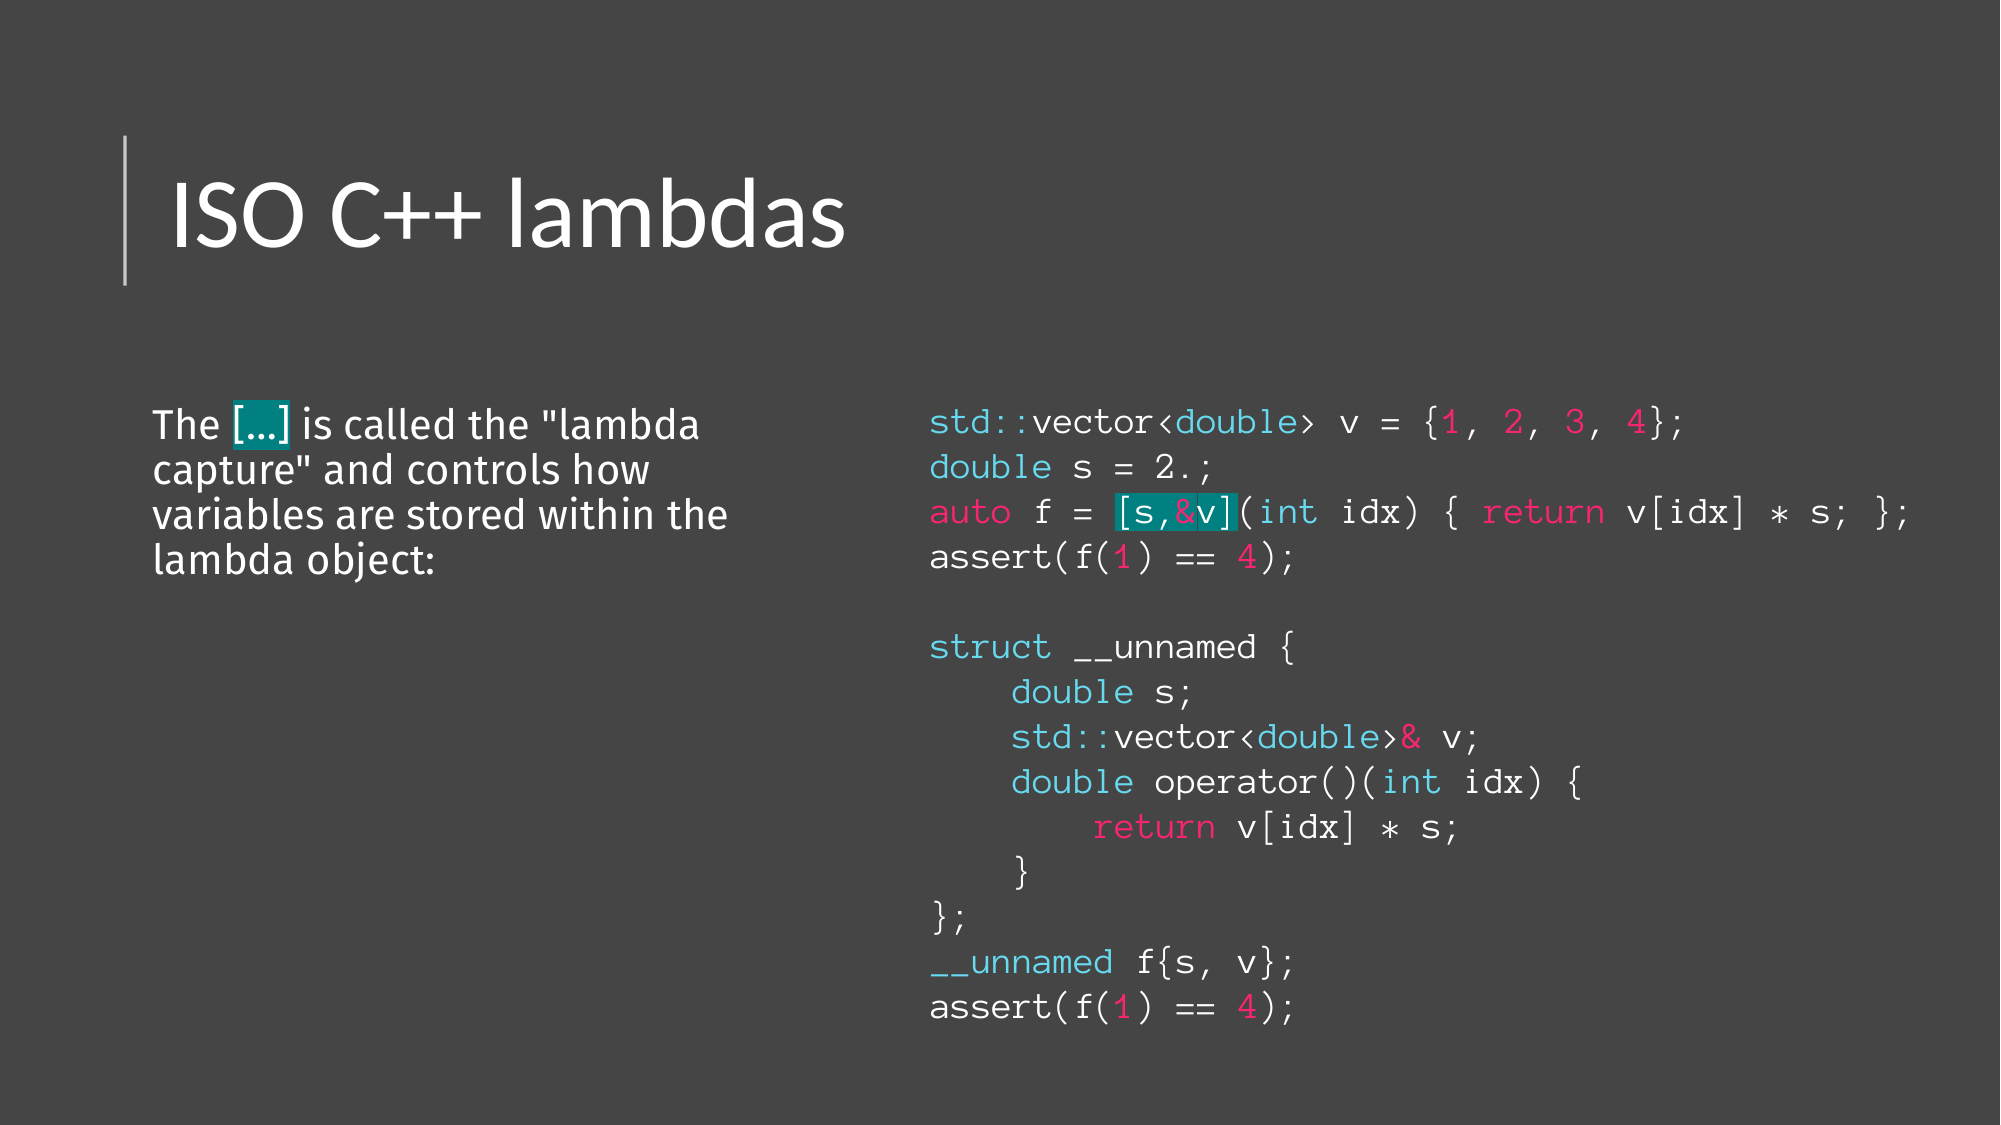

# ISO C++ lambdas
std::vector<double> v = {1, 2, 3, 4};
double s = 2.;
auto f = [s,&v](int idx) { return v[idx] * s; };
assert(f(1) == 4);

struct __unnamed {
    double s;
    std::vector<double>& v;
    double operator()(int idx) {
        return v[idx] * s;
    }
};
__unnamed f{s, v};
assert(f(1) == 4);
The […] is called the "lambda capture" and controls how variables are stored within the lambda object: